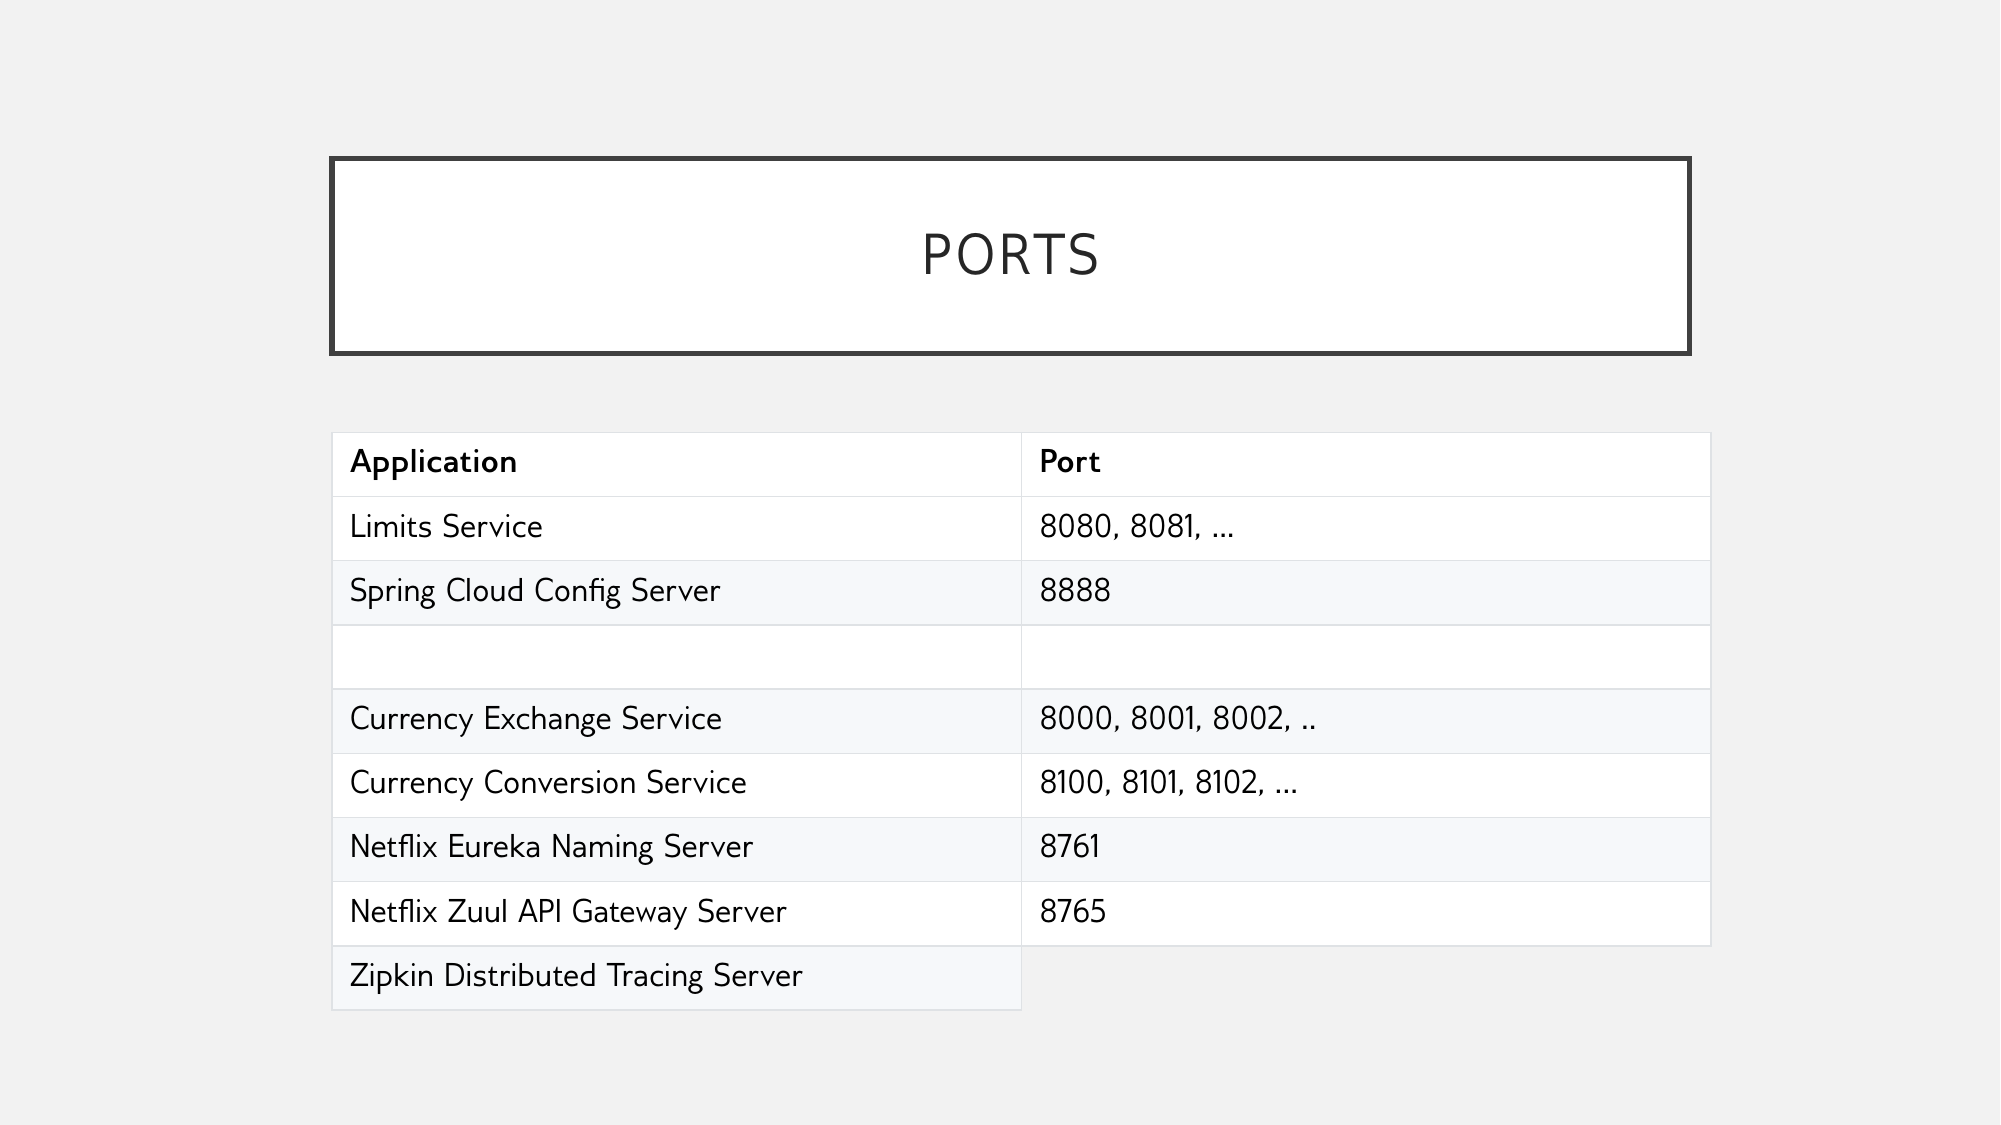

# POrts
| Application | Port |
| --- | --- |
| Limits Service | 8080, 8081, ... |
| Spring Cloud Config Server | 8888 |
|  |  |
| Currency Exchange Service | 8000, 8001, 8002, .. |
| Currency Conversion Service | 8100, 8101, 8102, ... |
| Netflix Eureka Naming Server | 8761 |
| Netflix Zuul API Gateway Server | 8765 |
| Zipkin Distributed Tracing Server |  |